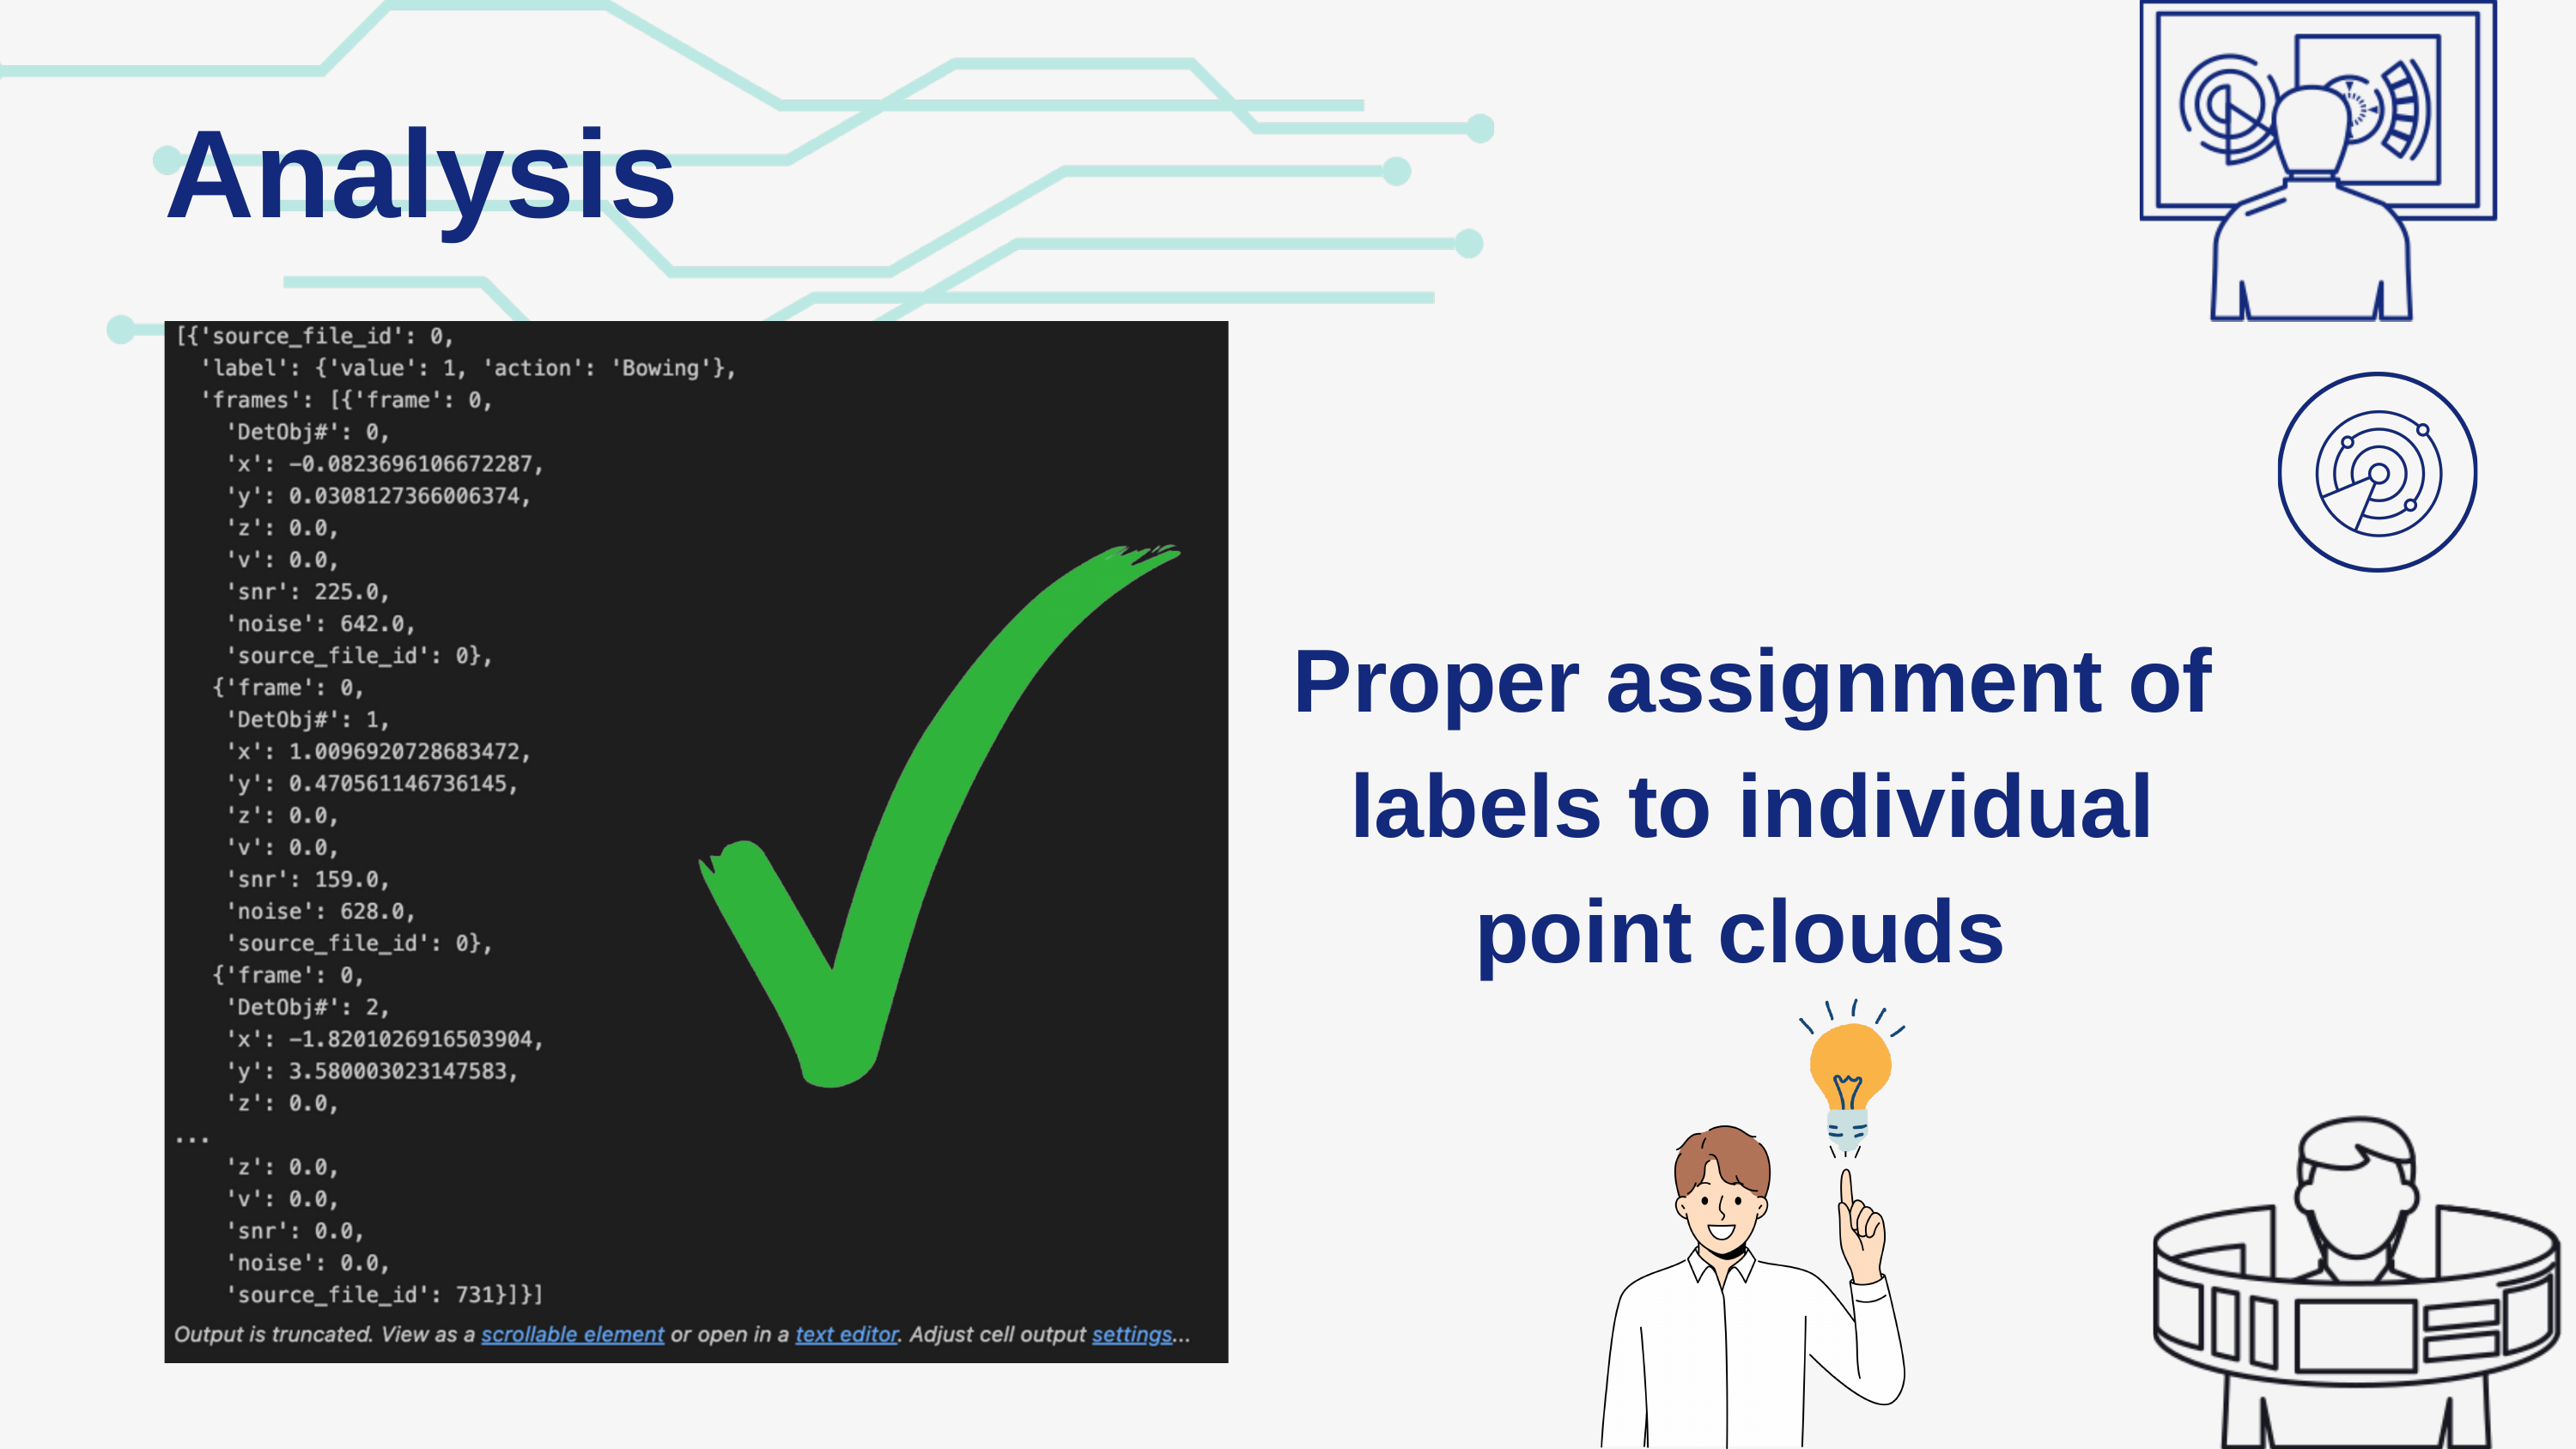

Analysis

Proper assignment of labels to individual point clouds